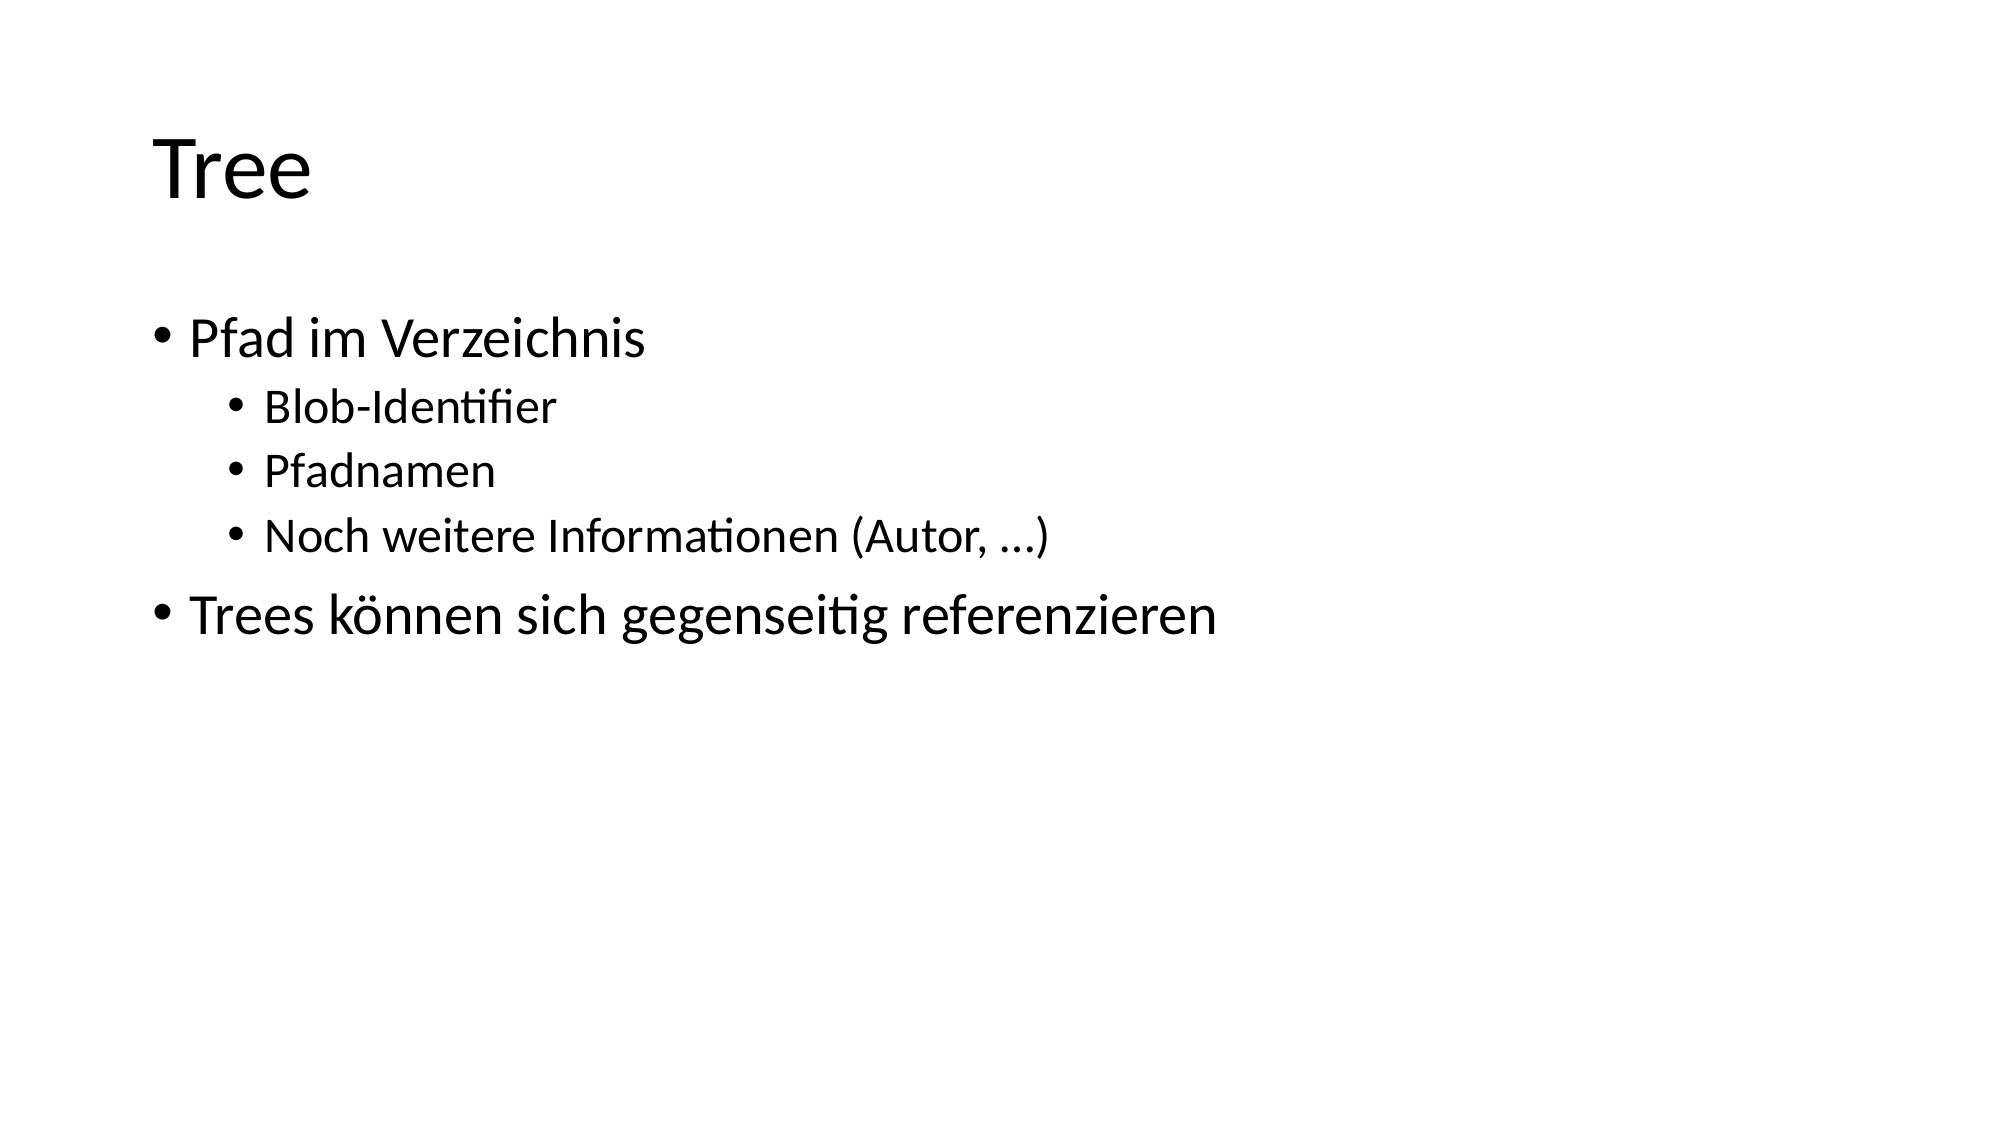

# Tree
Pfad im Verzeichnis
Blob-Identifier
Pfadnamen
Noch weitere Informationen (Autor, …)
Trees können sich gegenseitig referenzieren